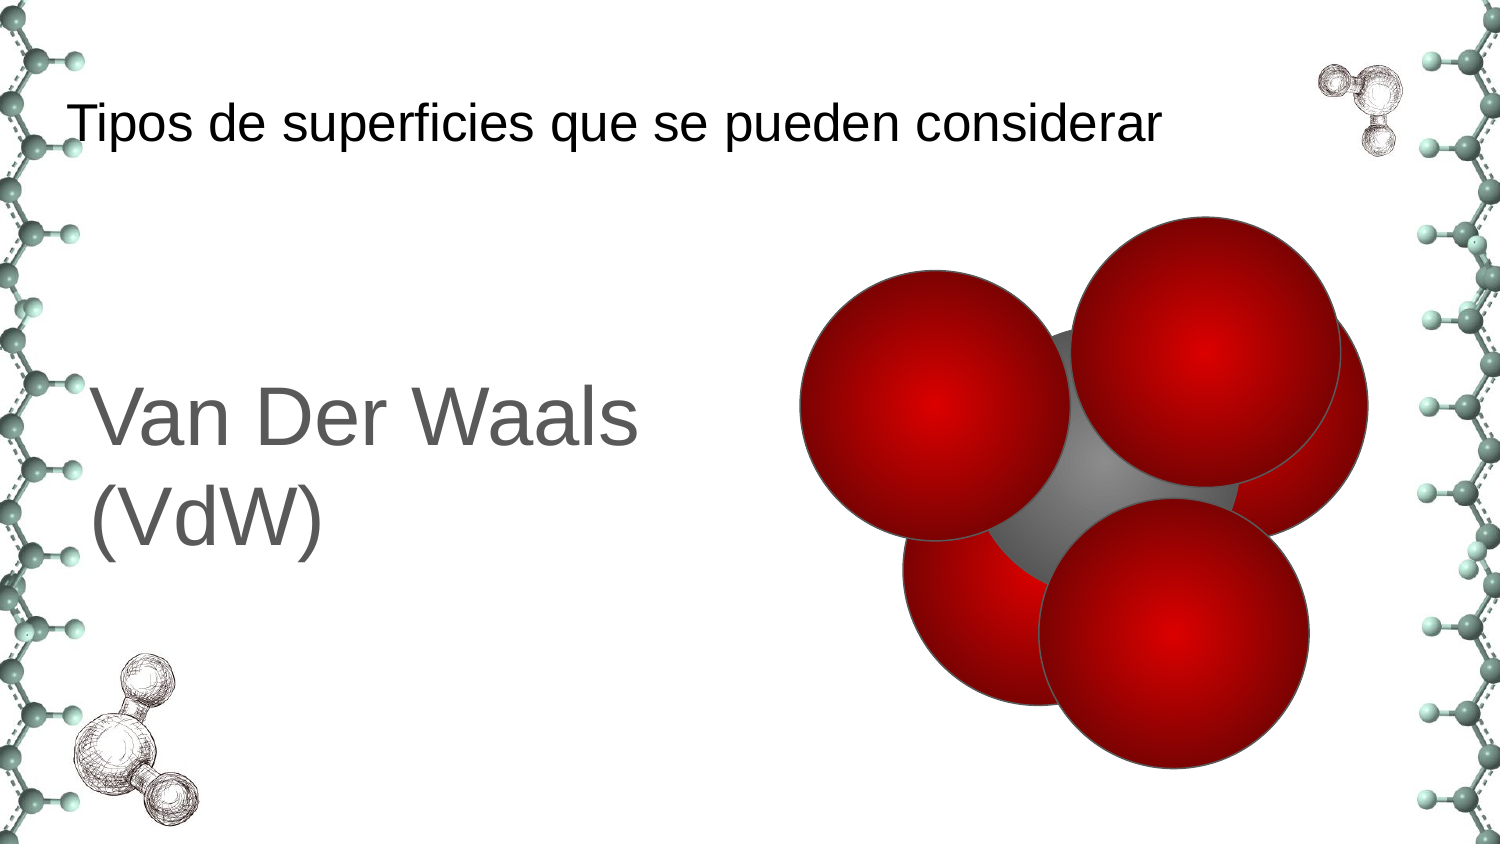

Tipos de superficies que se pueden considerar

Van Der Waals (VdW)